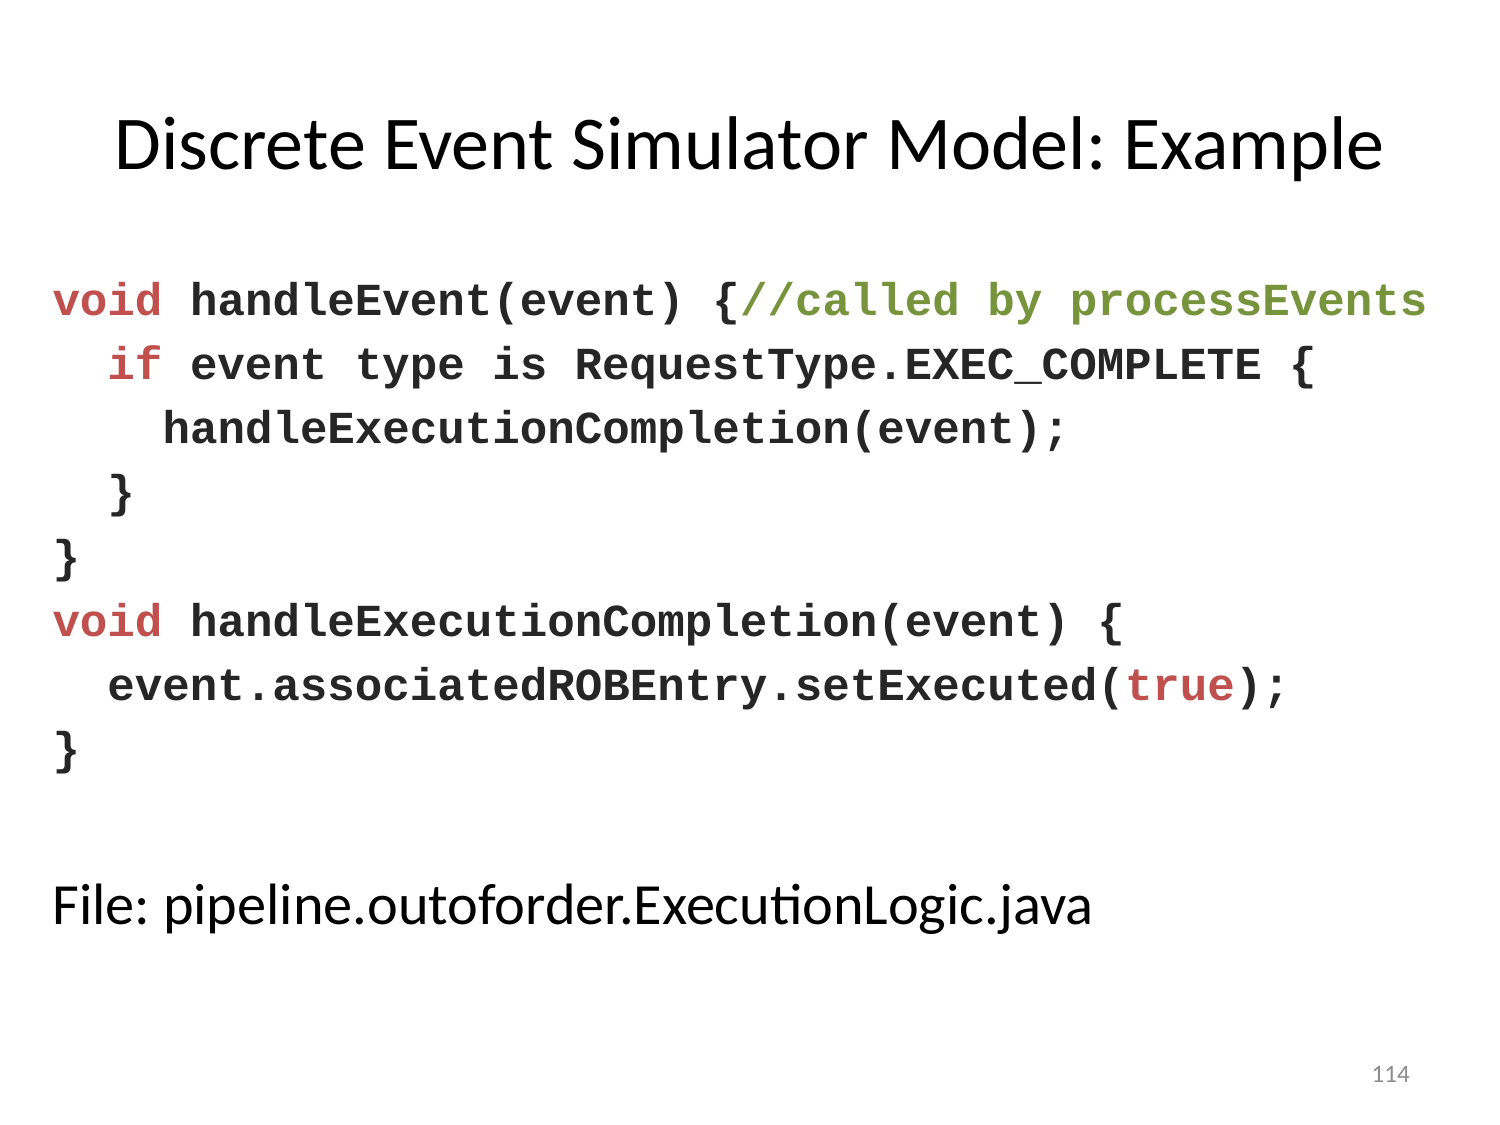

# Discrete Event Simulator Model: Example
void handleEvent(event) {//called by processEvents
  if event type is RequestType.EXEC_COMPLETE {
    handleExecutionCompletion(event);
  }
}
void handleExecutionCompletion(event) {
  event.associatedROBEntry.setExecuted(true);
}

File: pipeline.outoforder.ExecutionLogic.java

114